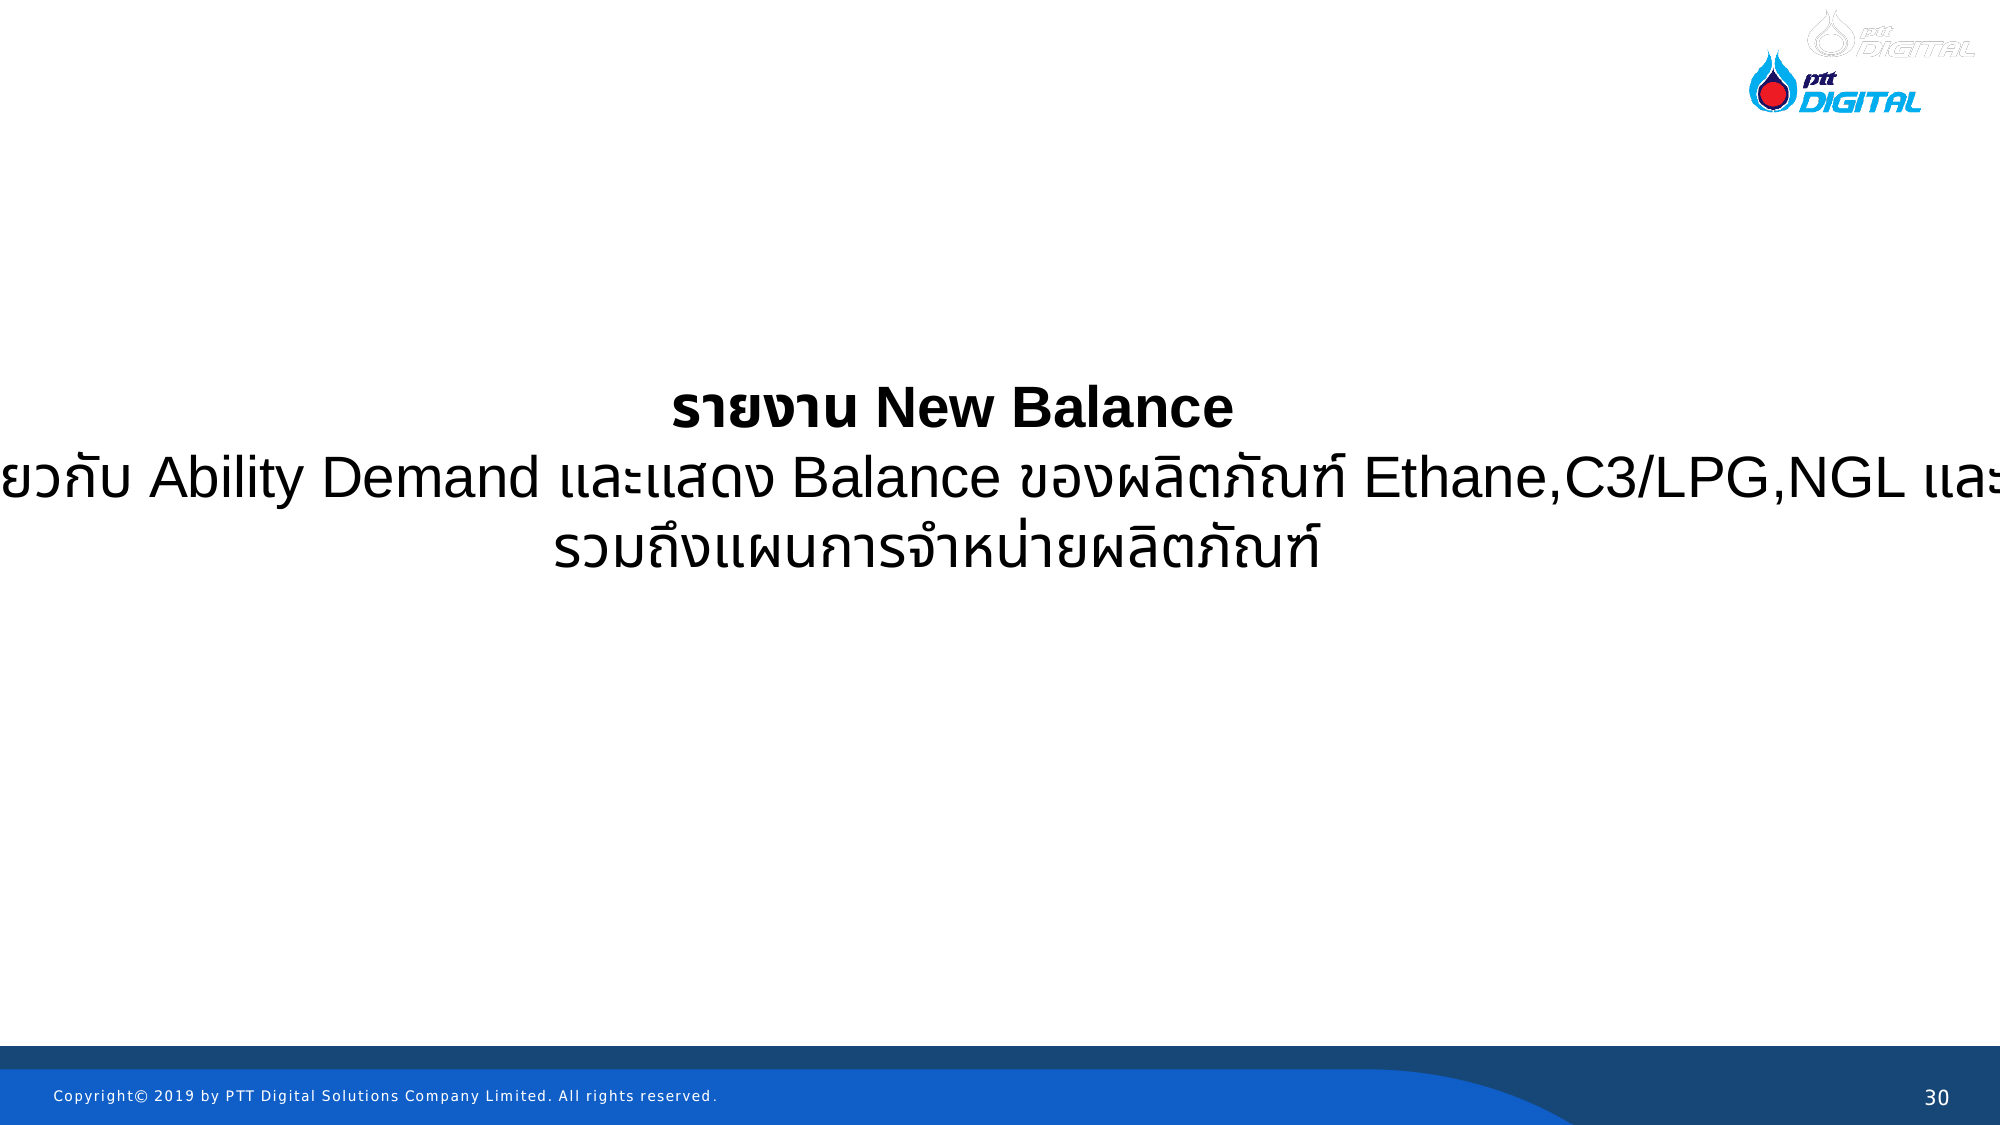

รายงาน New Balance
คือ รายงานที่เกี่ยวกับ Ability Demand และแสดง Balance ของผลิตภัณฑ์ Ethane,C3/LPG,NGL และ Pentane
รวมถึงแผนการจำหน่ายผลิตภัณฑ์
30